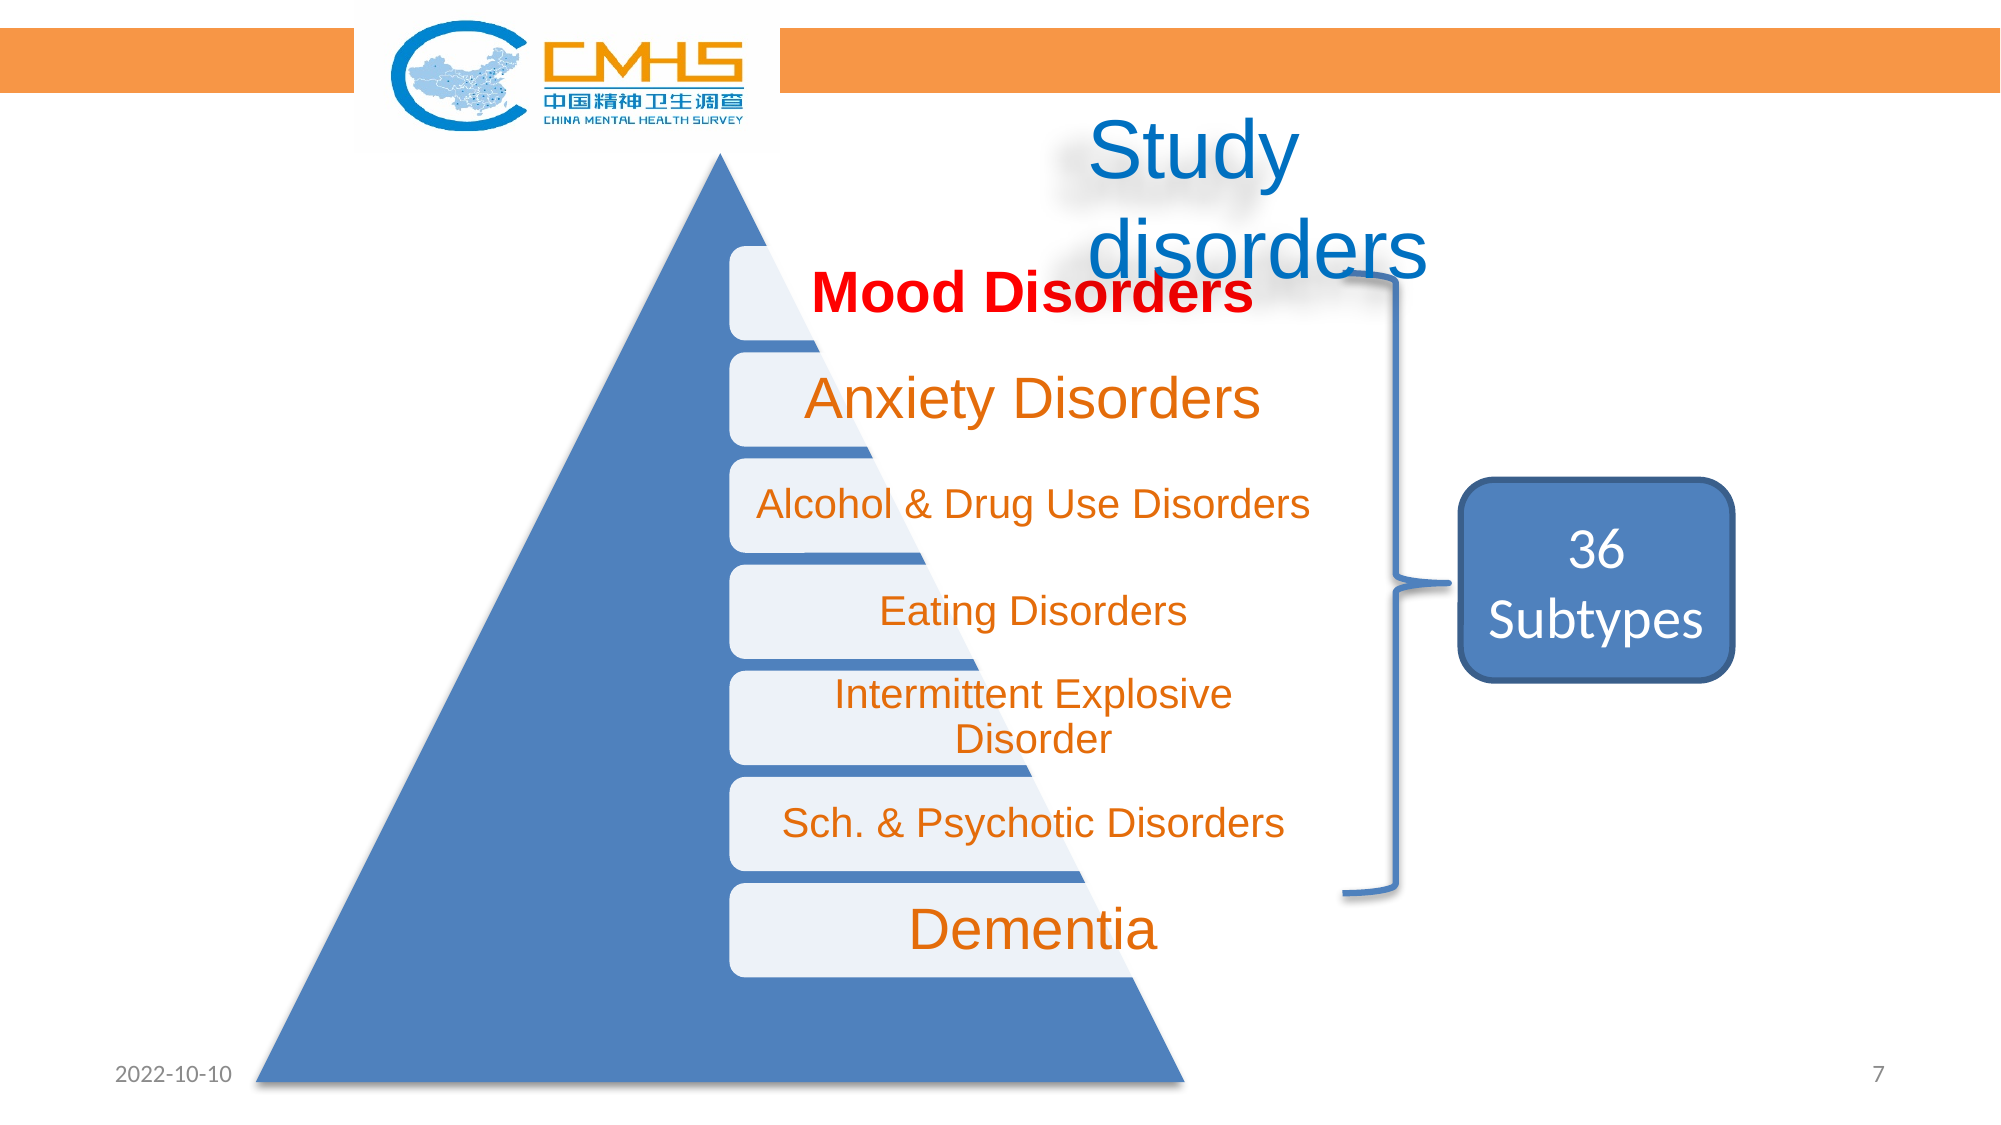

Study disorders
Mood Disorders
Anxiety Disorders
Alcohol & Drug Use Disorders
Eating Disorders
Intermittent Explosive Disorder
Sch. & Psychotic Disorders
Dementia

36 Subtypes
2022-10-10
7